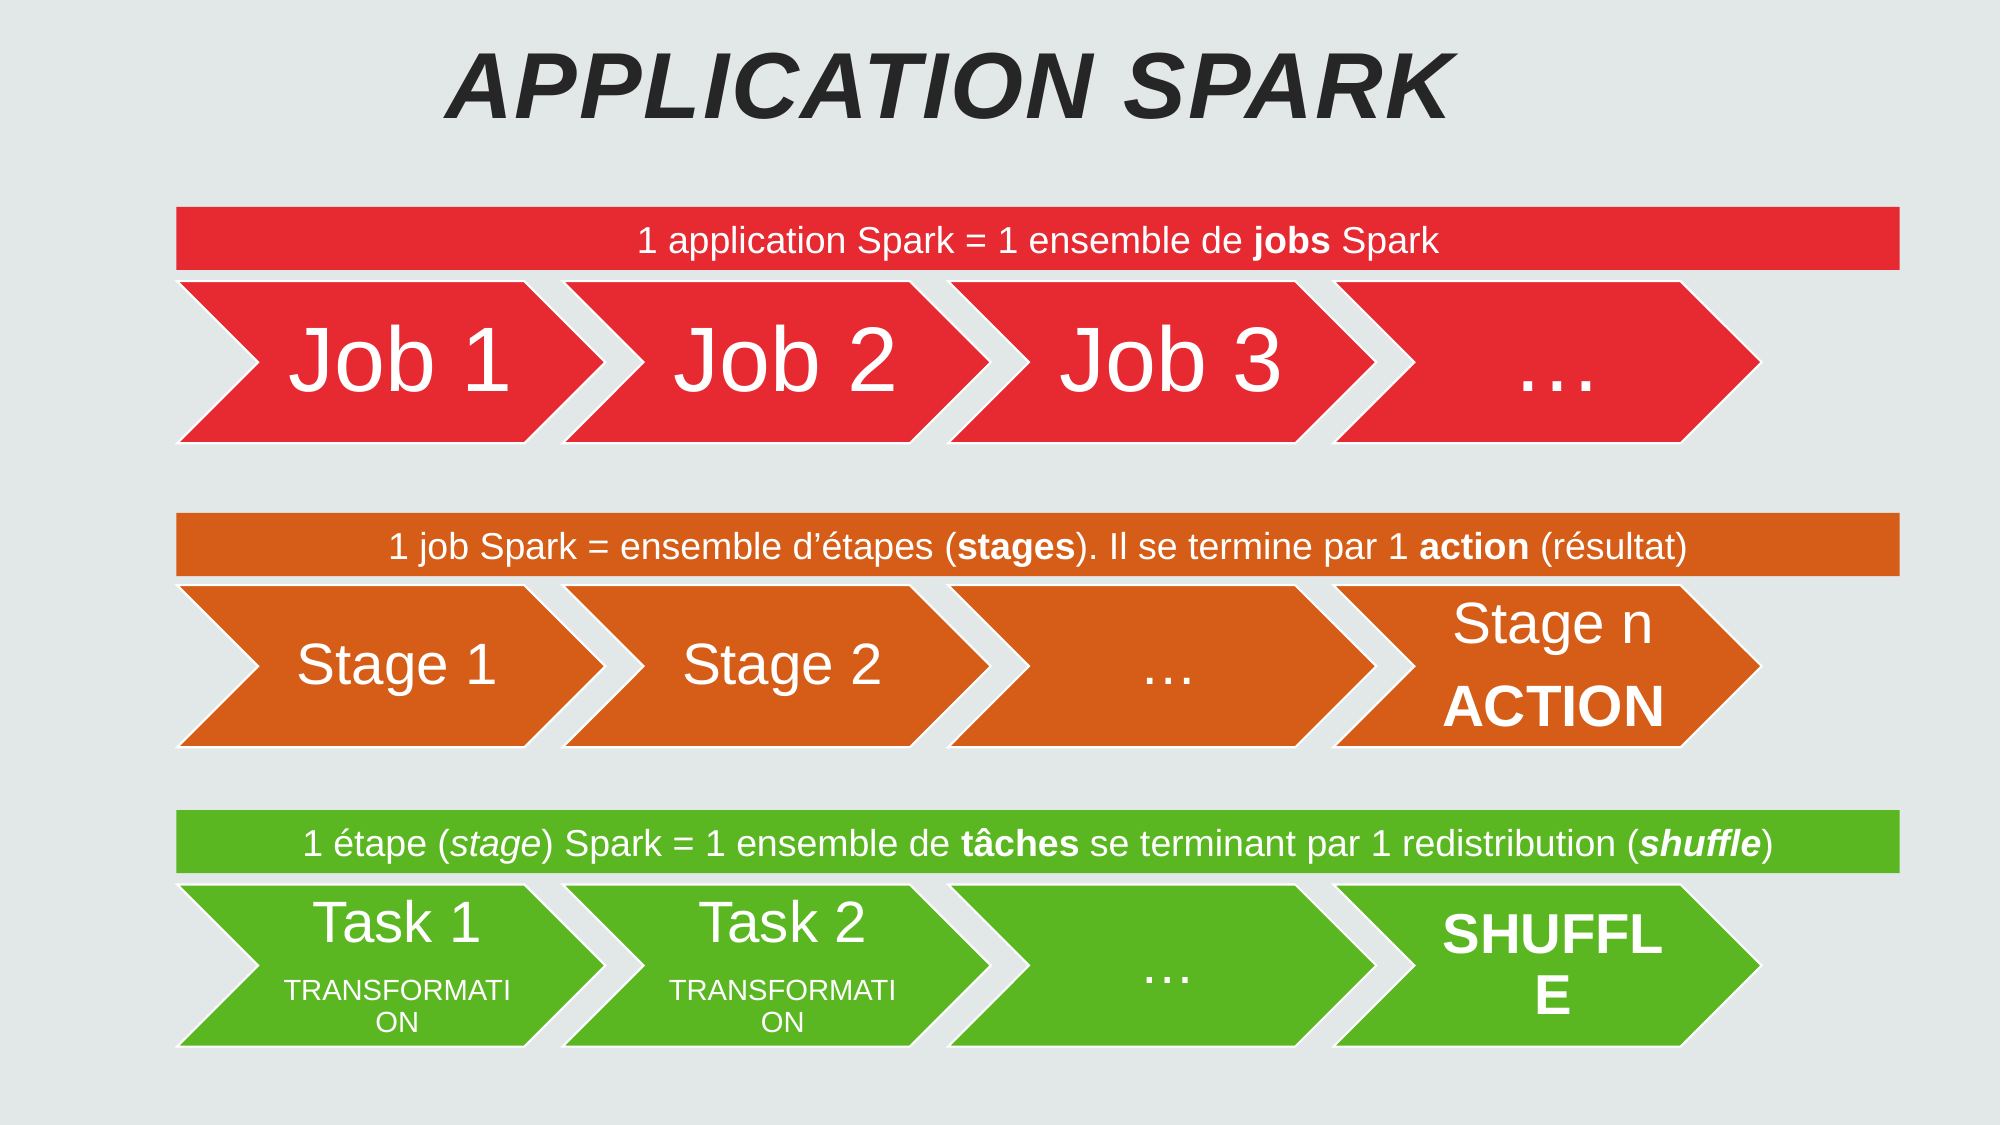

# Application Spark
1 application Spark = 1 ensemble de jobs Spark
Job 1
Job 2
Job 3
…
1 job Spark = ensemble d’étapes (stages). Il se termine par 1 action (résultat)
Stage 1
Stage 2
…
Stage n
ACTION
1 étape (stage) Spark = 1 ensemble de tâches se terminant par 1 redistribution (shuffle)
Task 1
TRANSFORMATION
Task 2
TRANSFORMATION
…
SHUFFLE